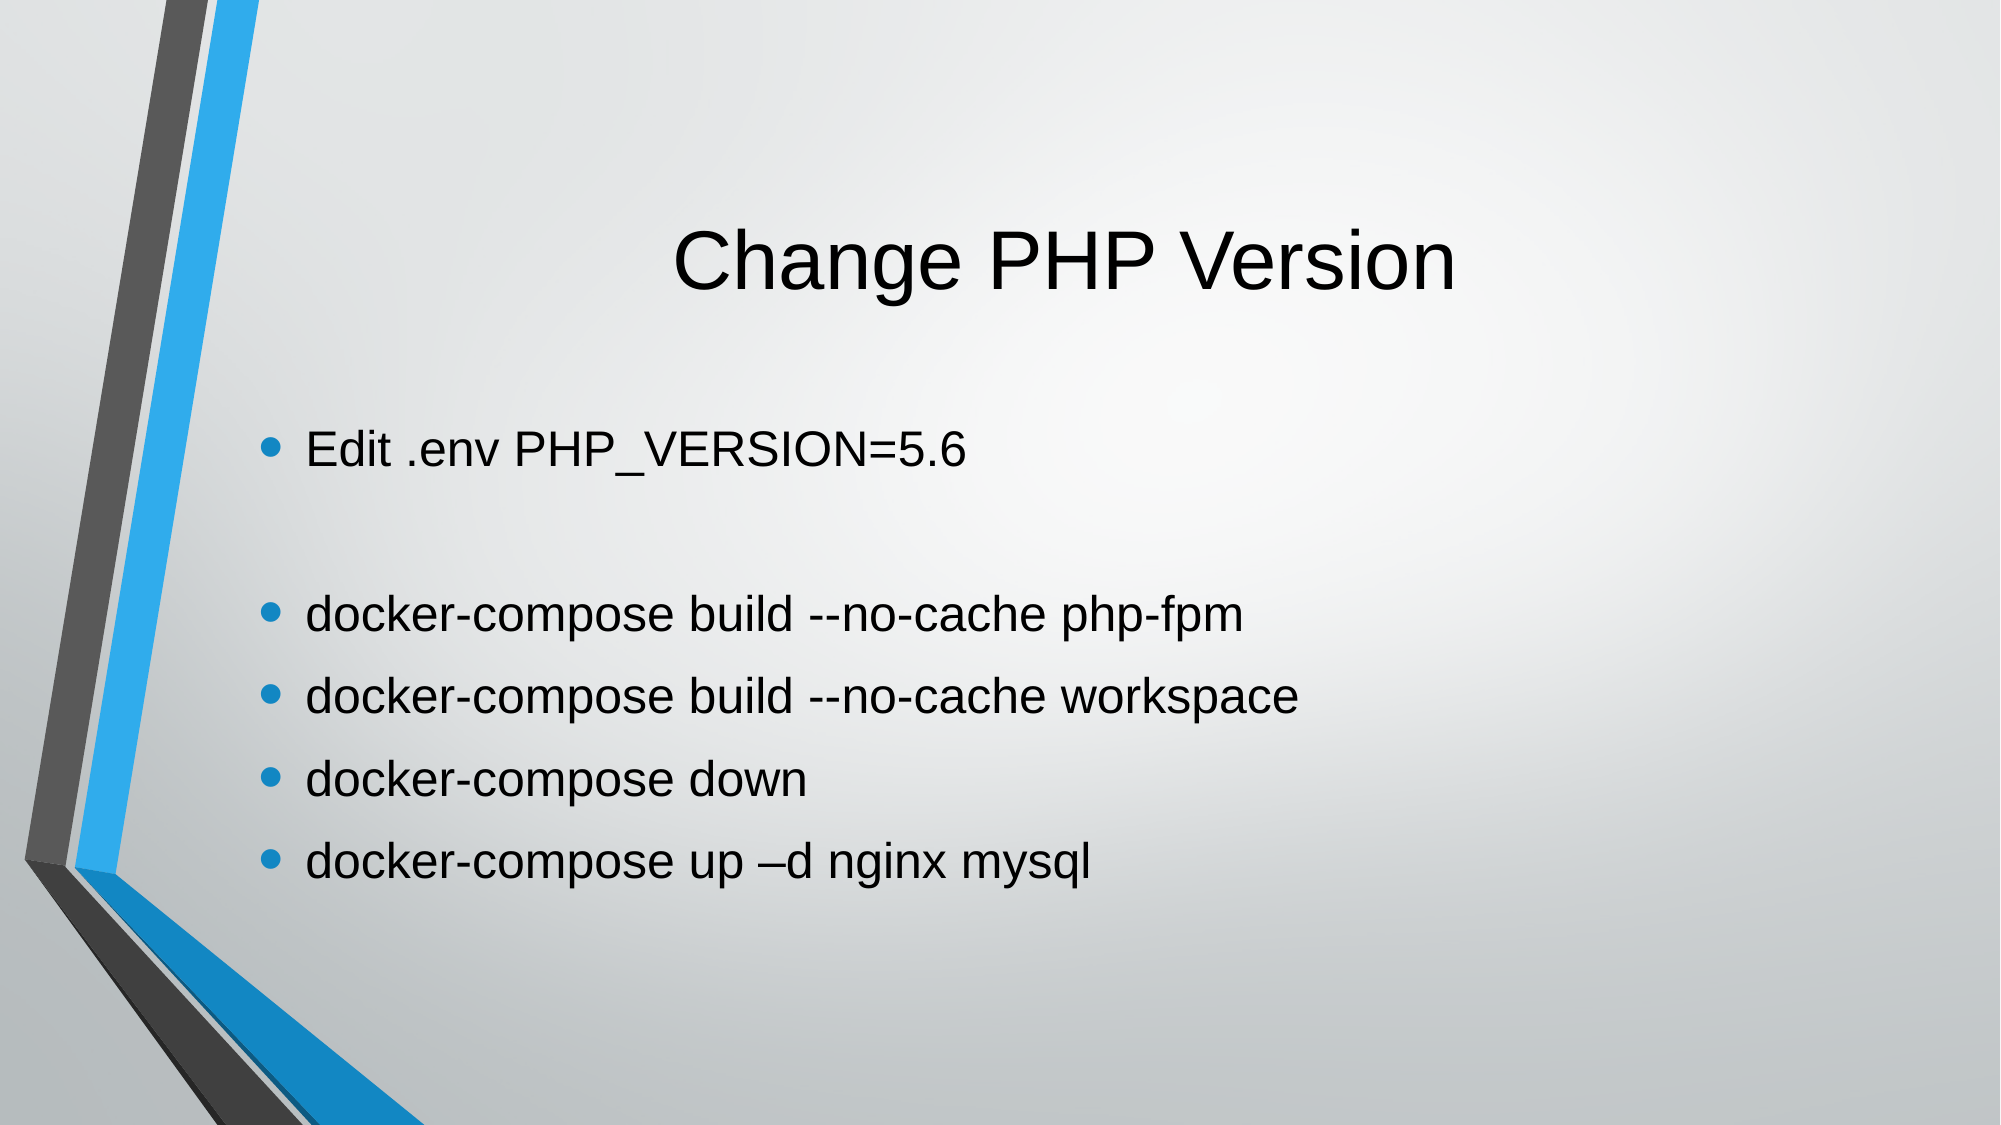

# Change PHP Version
Edit .env PHP_VERSION=5.6

docker-compose build --no-cache php-fpm
docker-compose build --no-cache workspace
docker-compose down
docker-compose up –d nginx mysql